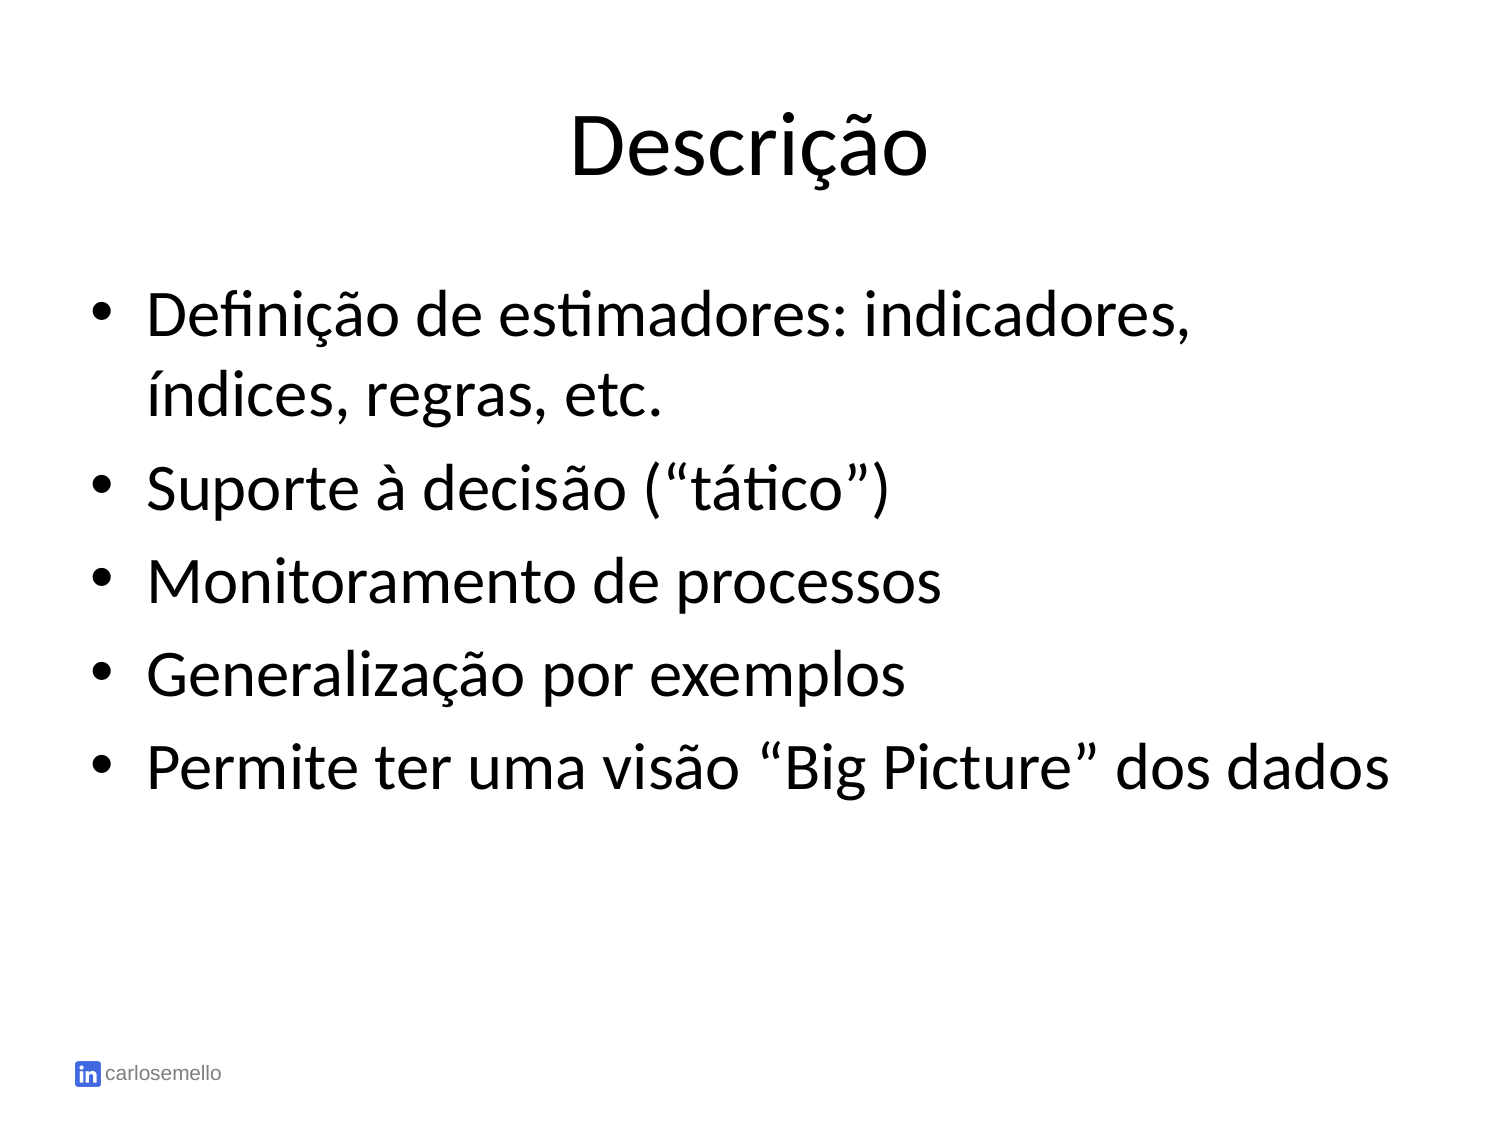

# Descrição
Definição de estimadores: indicadores, índices, regras, etc.
Suporte à decisão (“tático”)
Monitoramento de processos
Generalização por exemplos
Permite ter uma visão “Big Picture” dos dados